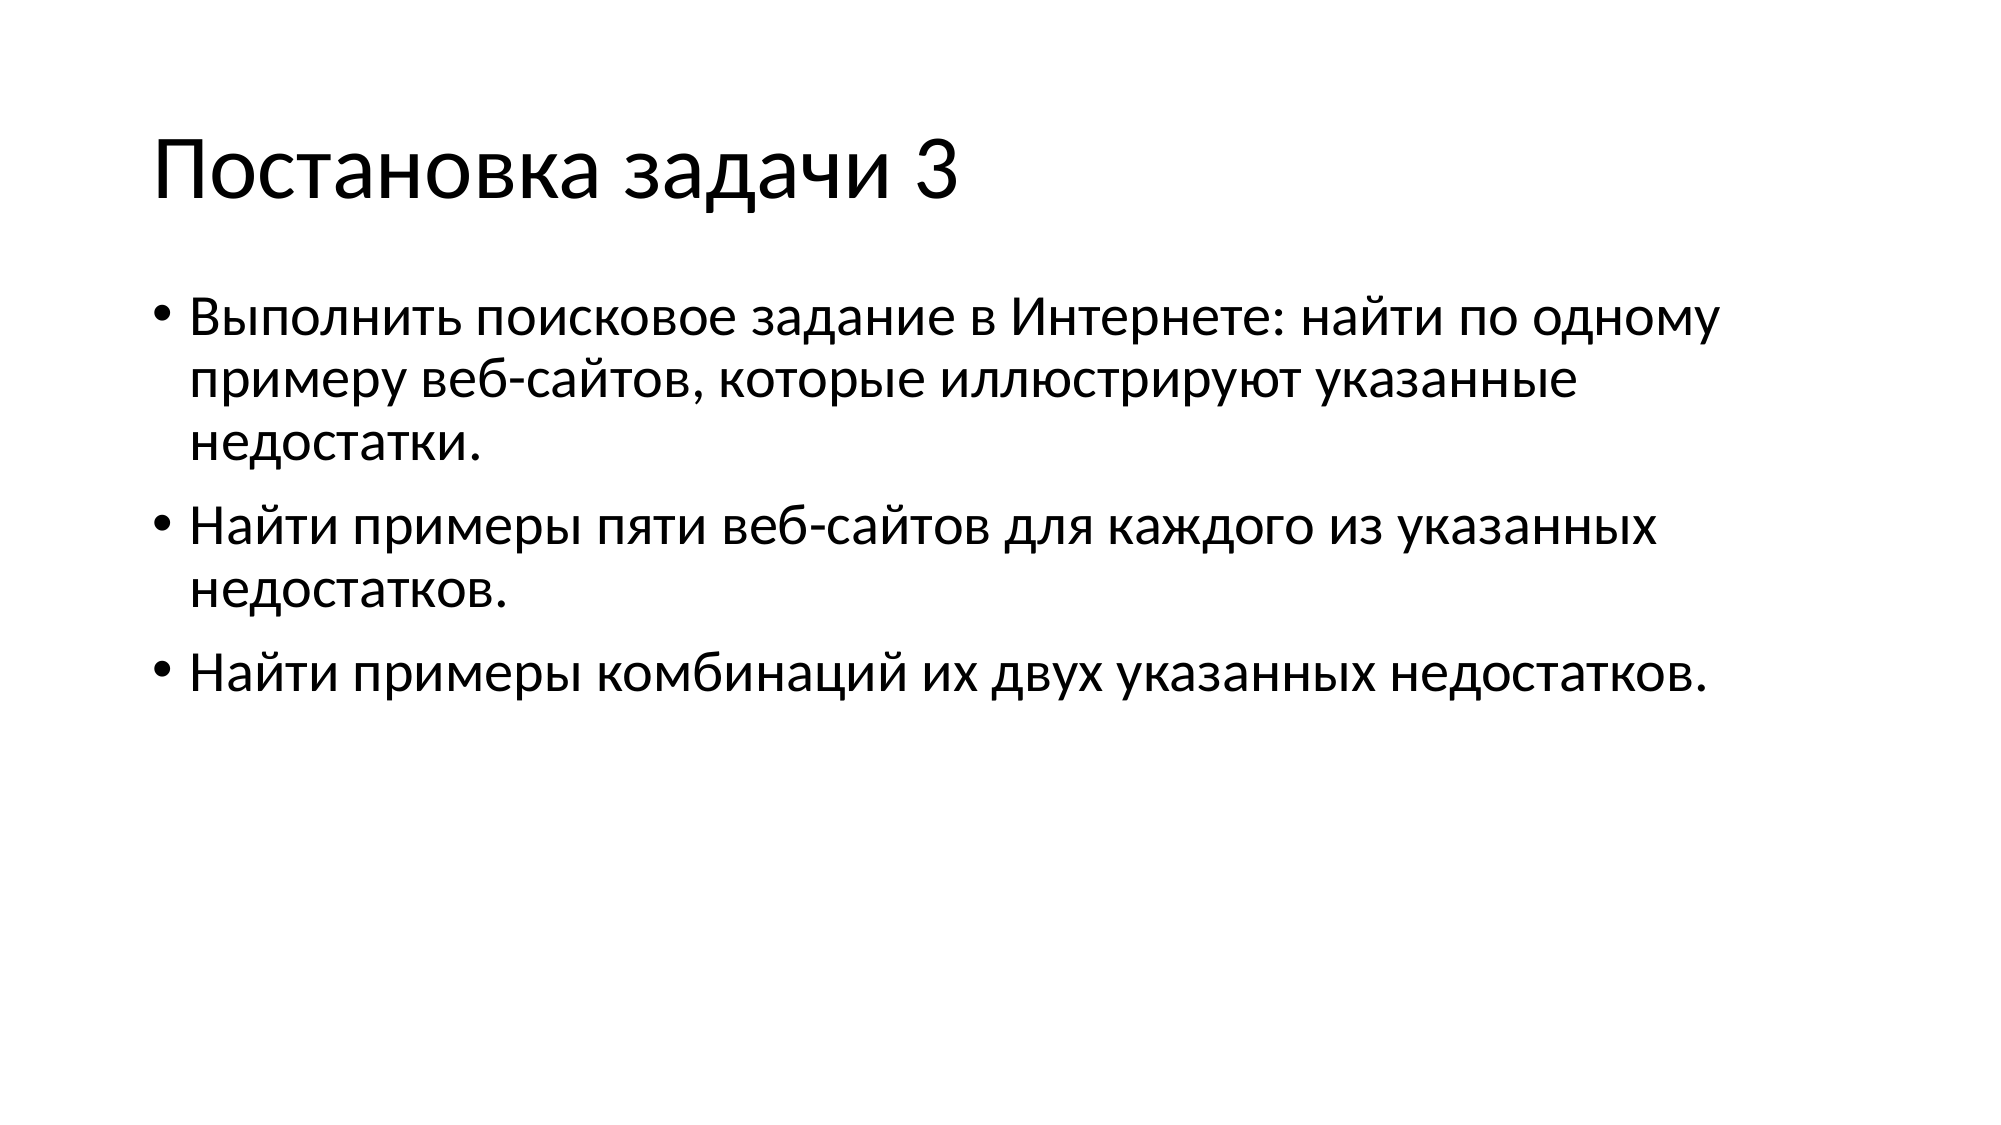

# Постановка задачи 3
Выполнить поисковое задание в Интернете: найти по одному примеру веб-сайтов, которые иллюстрируют указанные недостатки.
Найти примеры пяти веб-сайтов для каждого из указанных недостатков.
Найти примеры комбинаций их двух указанных недостатков.